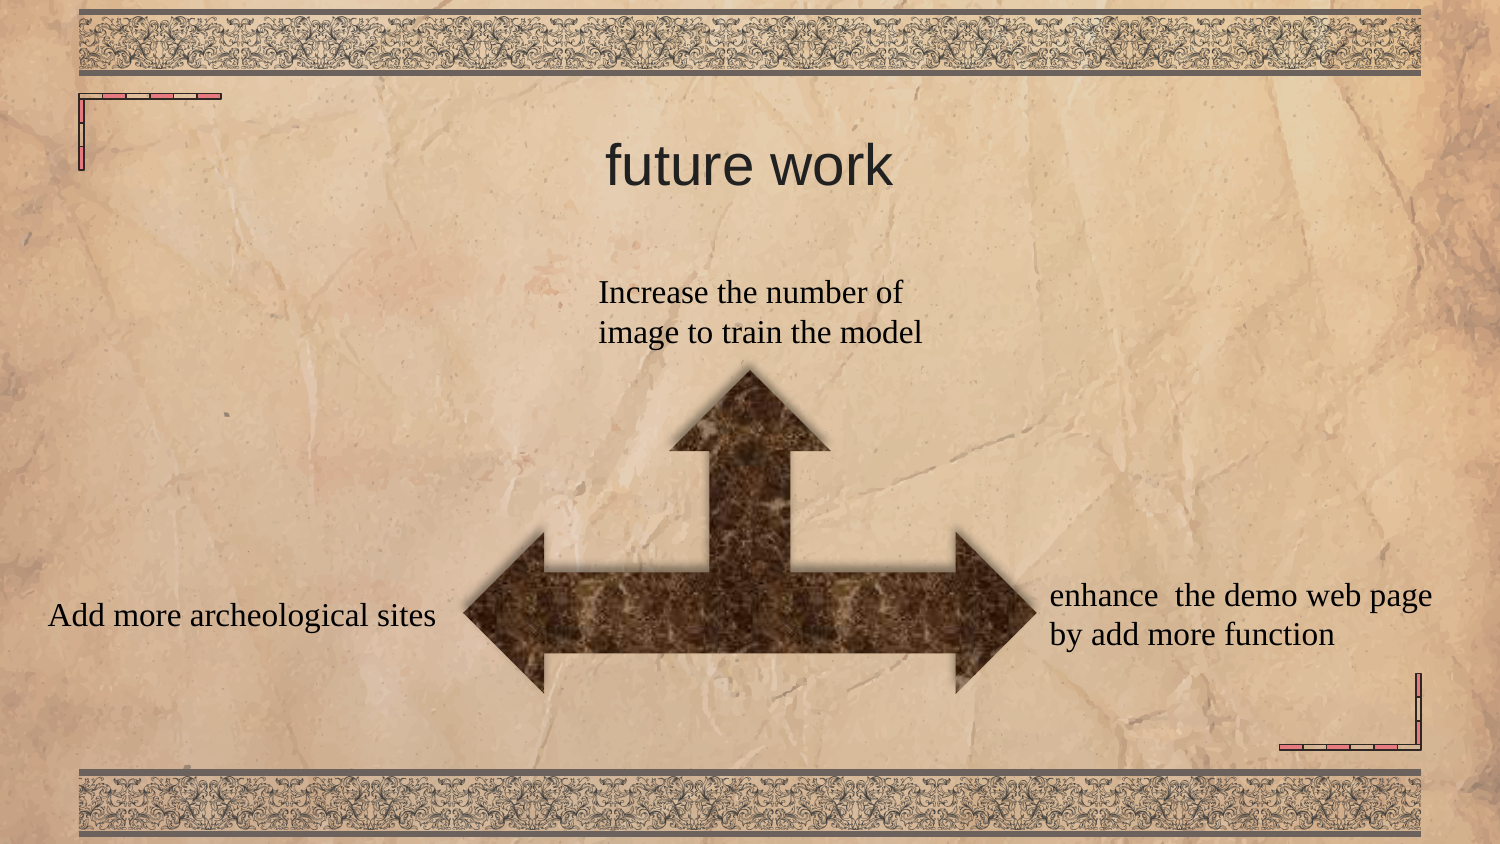

future work
Increase the number of image to train the model

enhance  the demo web page by add more function
Add more archeological sites